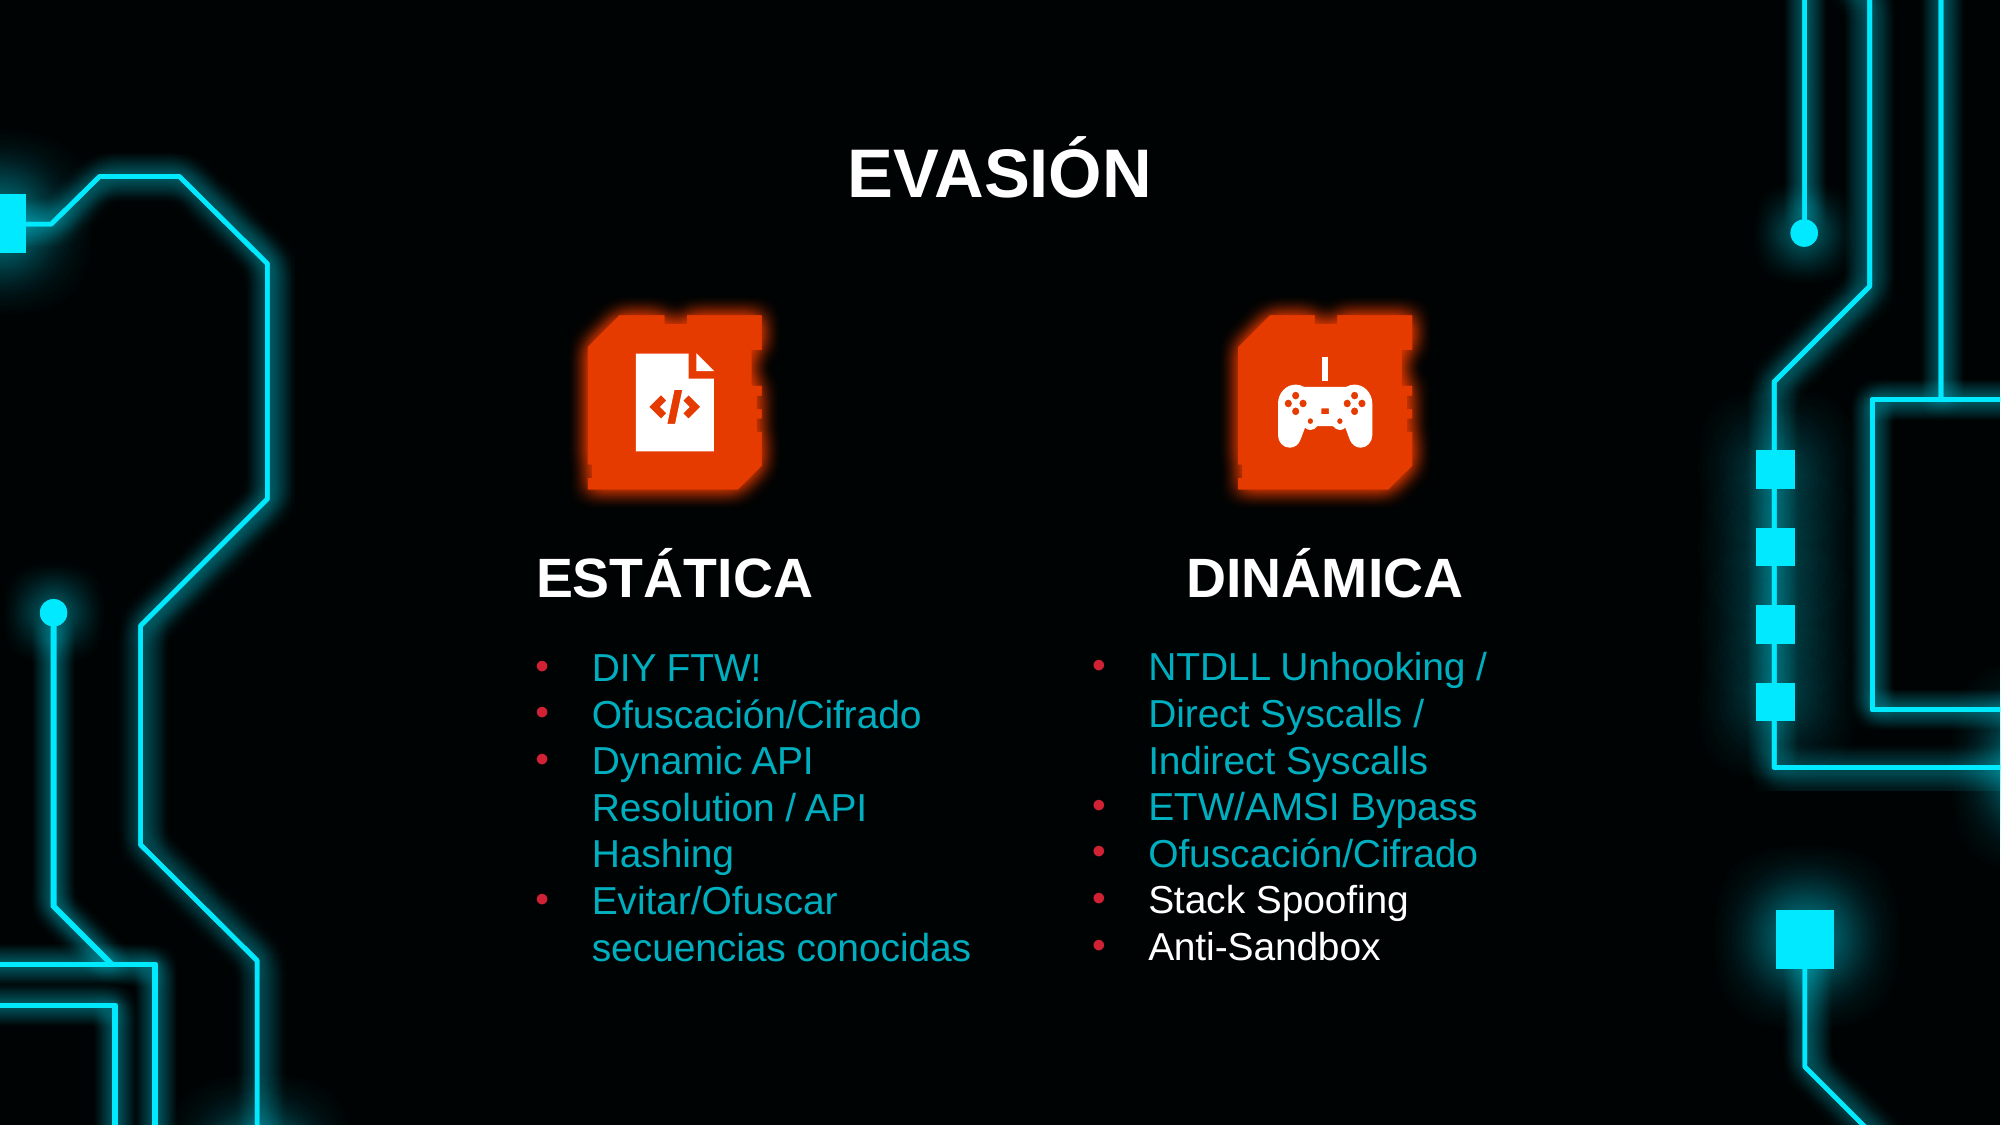

# EVASIÓN

ESTÁTICA
DINÁMICA
NTDLL Unhooking / Direct Syscalls / Indirect Syscalls
ETW/AMSI Bypass
Ofuscación/Cifrado
Stack Spoofing
Anti-Sandbox
DIY FTW!
Ofuscación/Cifrado
Dynamic API Resolution / API Hashing
Evitar/Ofuscar secuencias conocidas